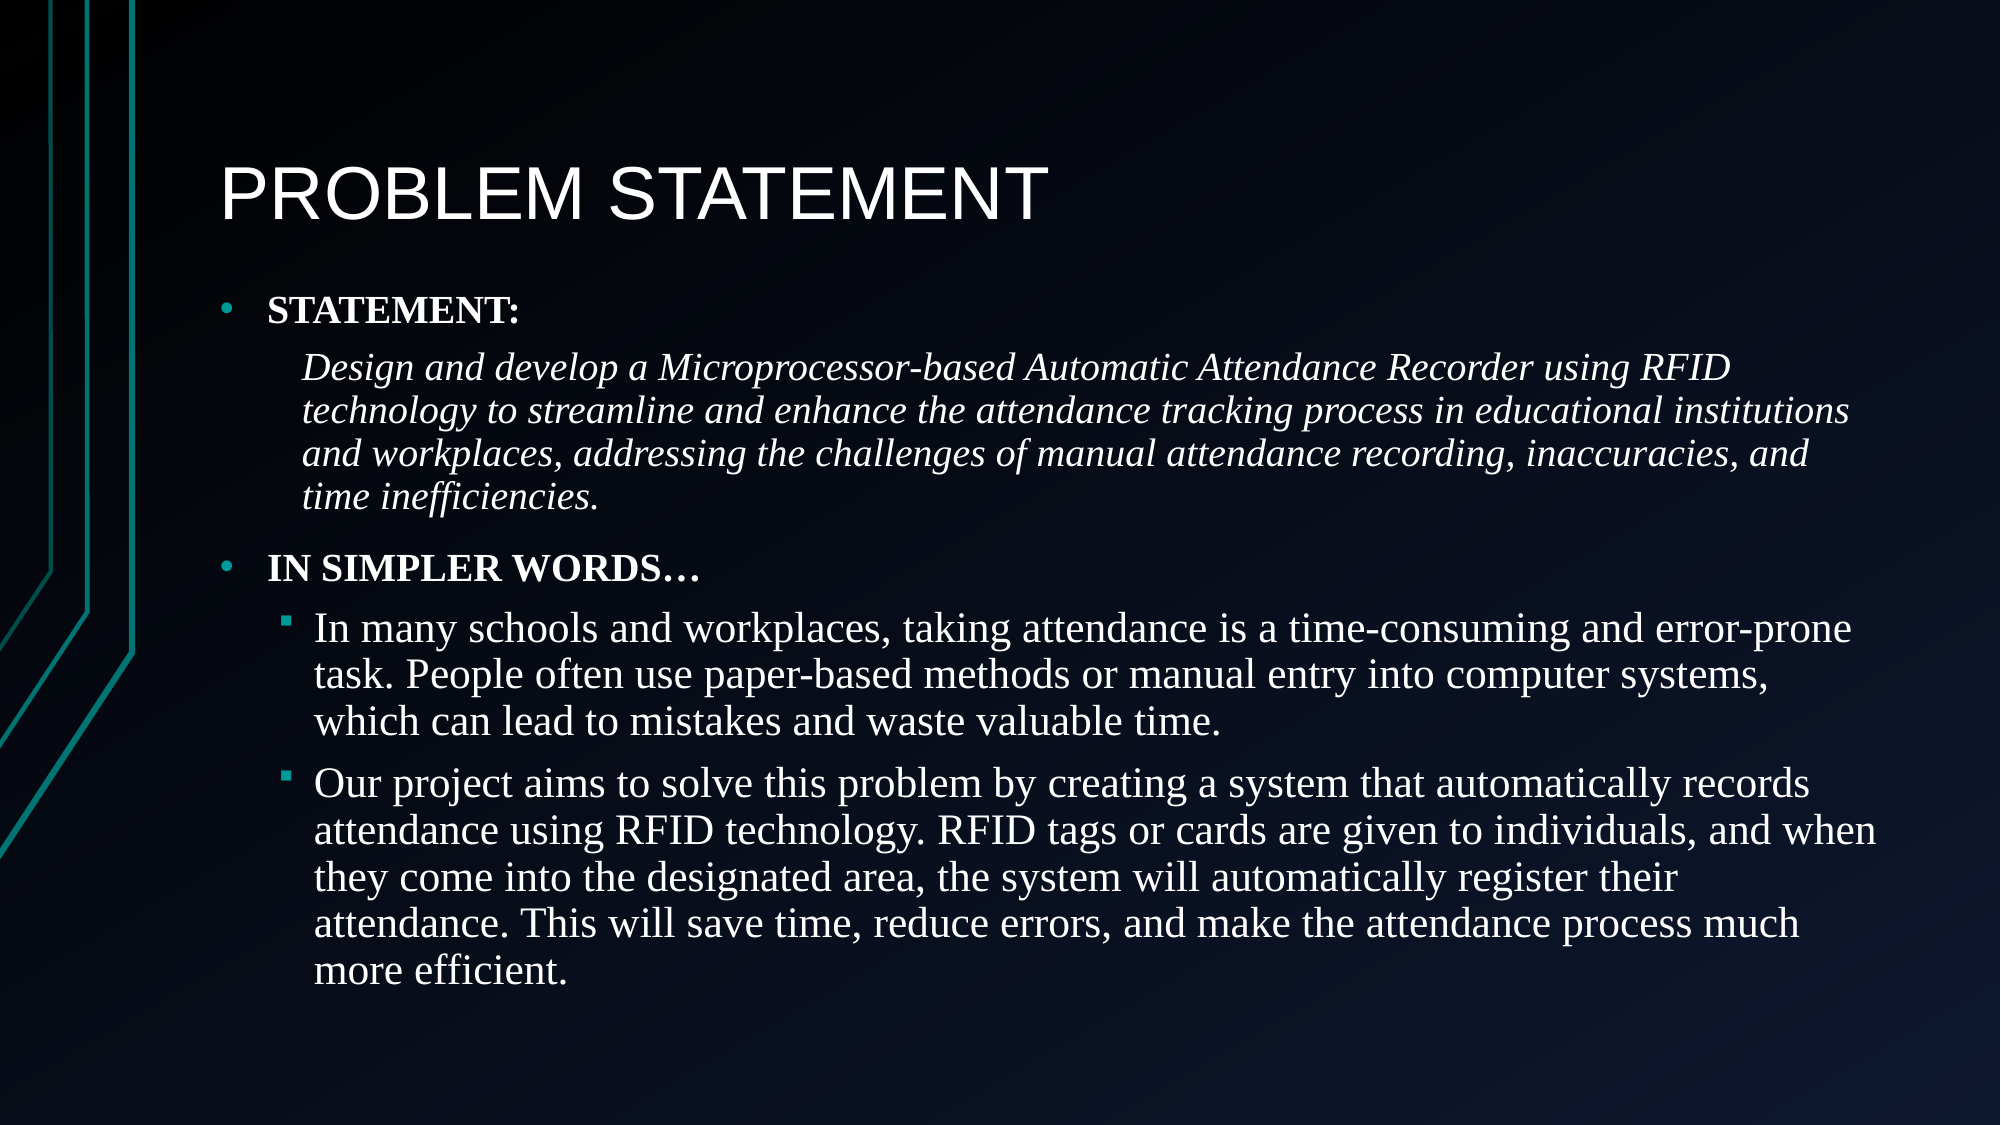

# PROBLEM STATEMENT
STATEMENT:
Design and develop a Microprocessor-based Automatic Attendance Recorder using RFID technology to streamline and enhance the attendance tracking process in educational institutions and workplaces, addressing the challenges of manual attendance recording, inaccuracies, and time inefficiencies.
IN SIMPLER WORDS…
In many schools and workplaces, taking attendance is a time-consuming and error-prone task. People often use paper-based methods or manual entry into computer systems, which can lead to mistakes and waste valuable time.
Our project aims to solve this problem by creating a system that automatically records attendance using RFID technology. RFID tags or cards are given to individuals, and when they come into the designated area, the system will automatically register their attendance. This will save time, reduce errors, and make the attendance process much more efficient.